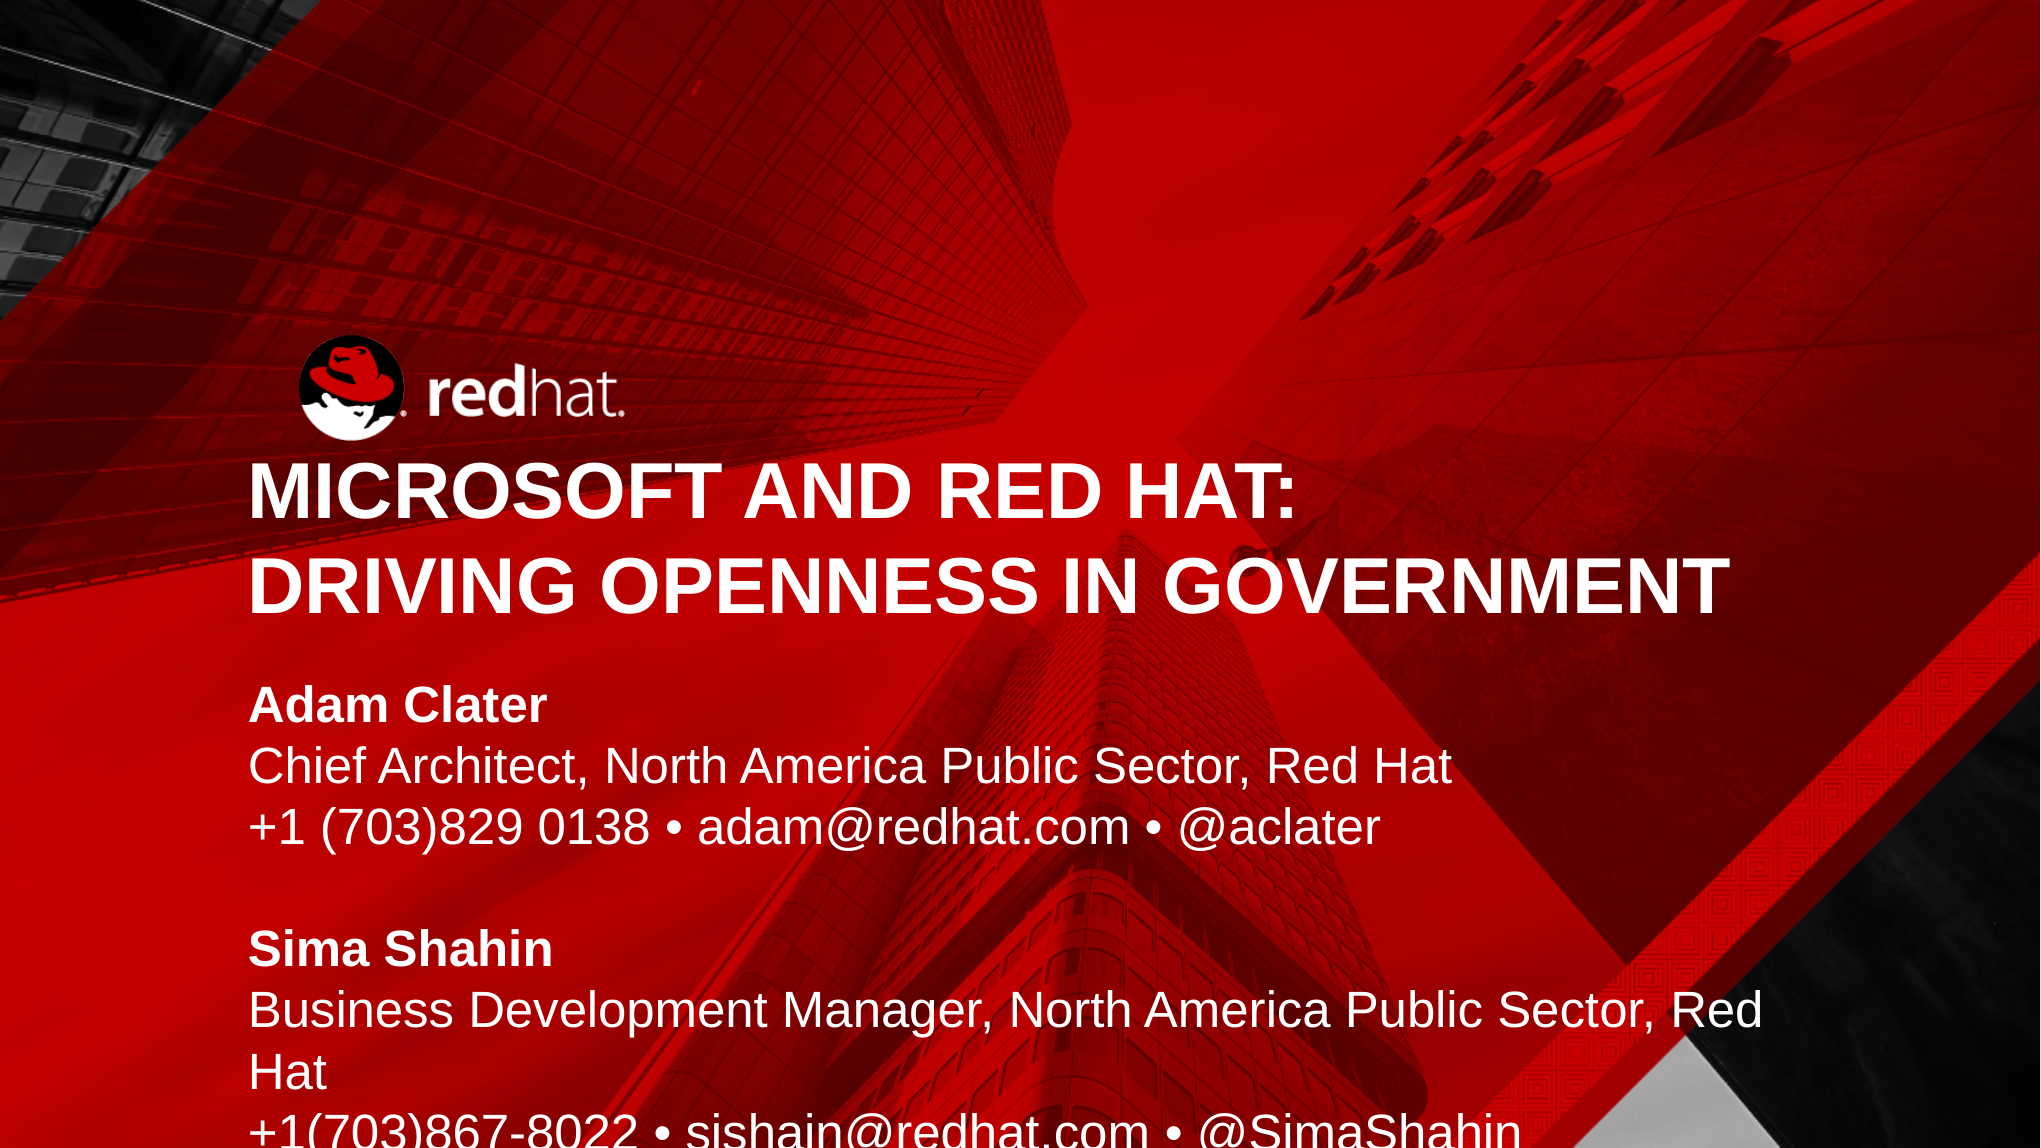

# MICROSOFT AND RED HAT:
DRIVING OPENNESS IN GOVERNMENT
Adam Clater
Chief Architect, North America Public Sector, Red Hat
+1 (703)829 0138 • adam@redhat.com • @aclater

Sima Shahin
Business Development Manager, North America Public Sector, Red Hat
+1(703)867-8022 • sishain@redhat.com • @SimaShahin